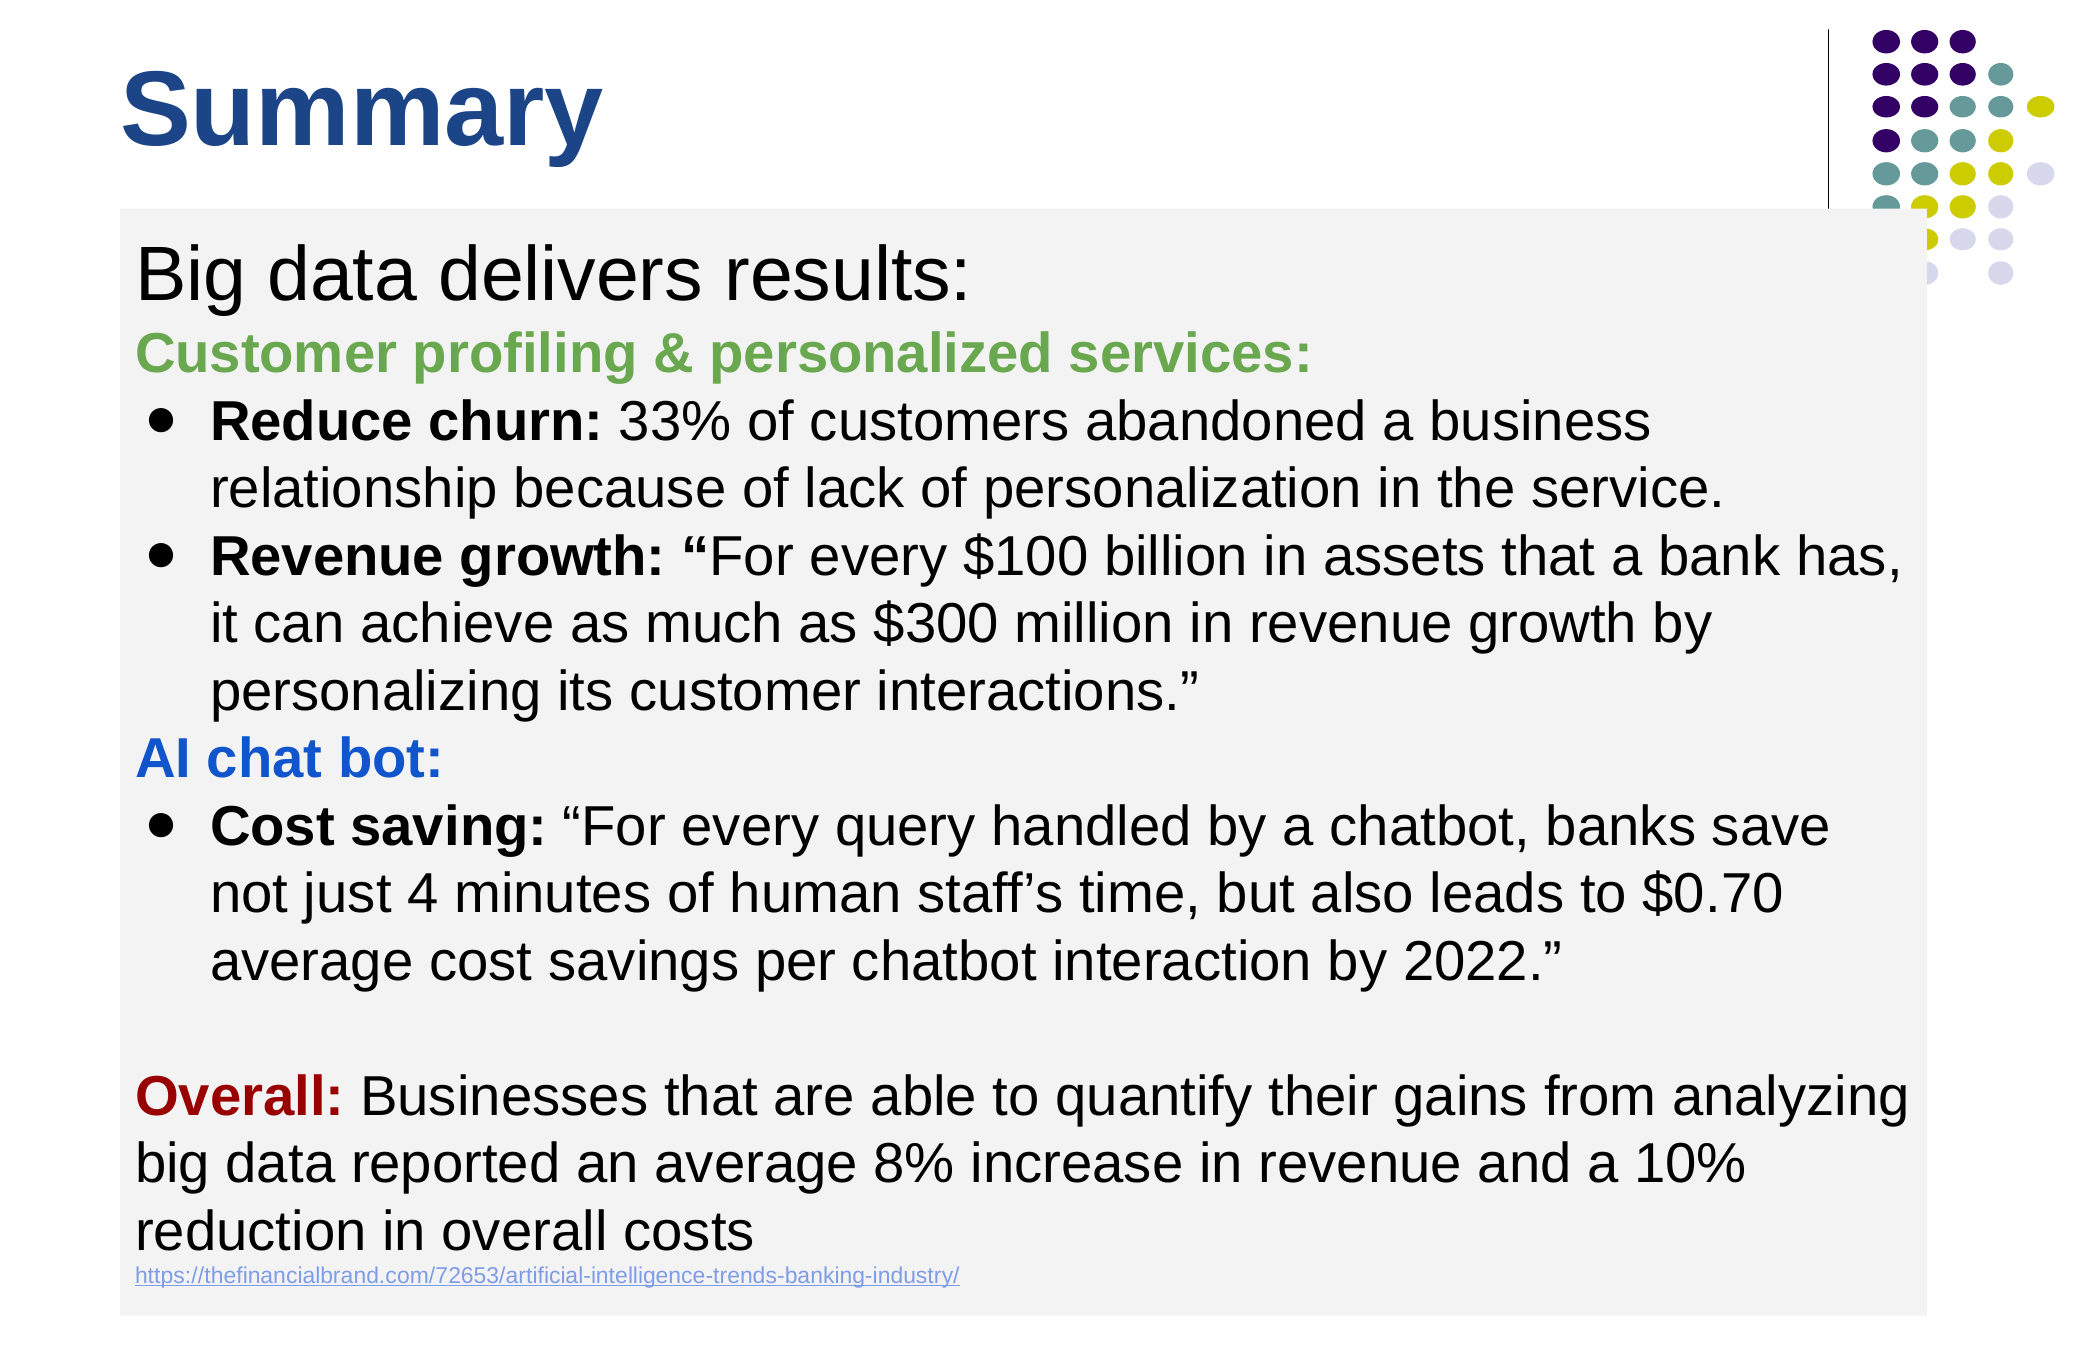

# Summary
Big data delivers results:
Customer profiling & personalized services:
Reduce churn: 33% of customers abandoned a business relationship because of lack of personalization in the service.
Revenue growth: “For every $100 billion in assets that a bank has, it can achieve as much as $300 million in revenue growth by personalizing its customer interactions.”
AI chat bot:
Cost saving: “For every query handled by a chatbot, banks save not just 4 minutes of human staff’s time, but also leads to $0.70 average cost savings per chatbot interaction by 2022.”

Overall: Businesses that are able to quantify their gains from analyzing big data reported an average 8% increase in revenue and a 10% reduction in overall costs
https://thefinancialbrand.com/72653/artificial-intelligence-trends-banking-industry/